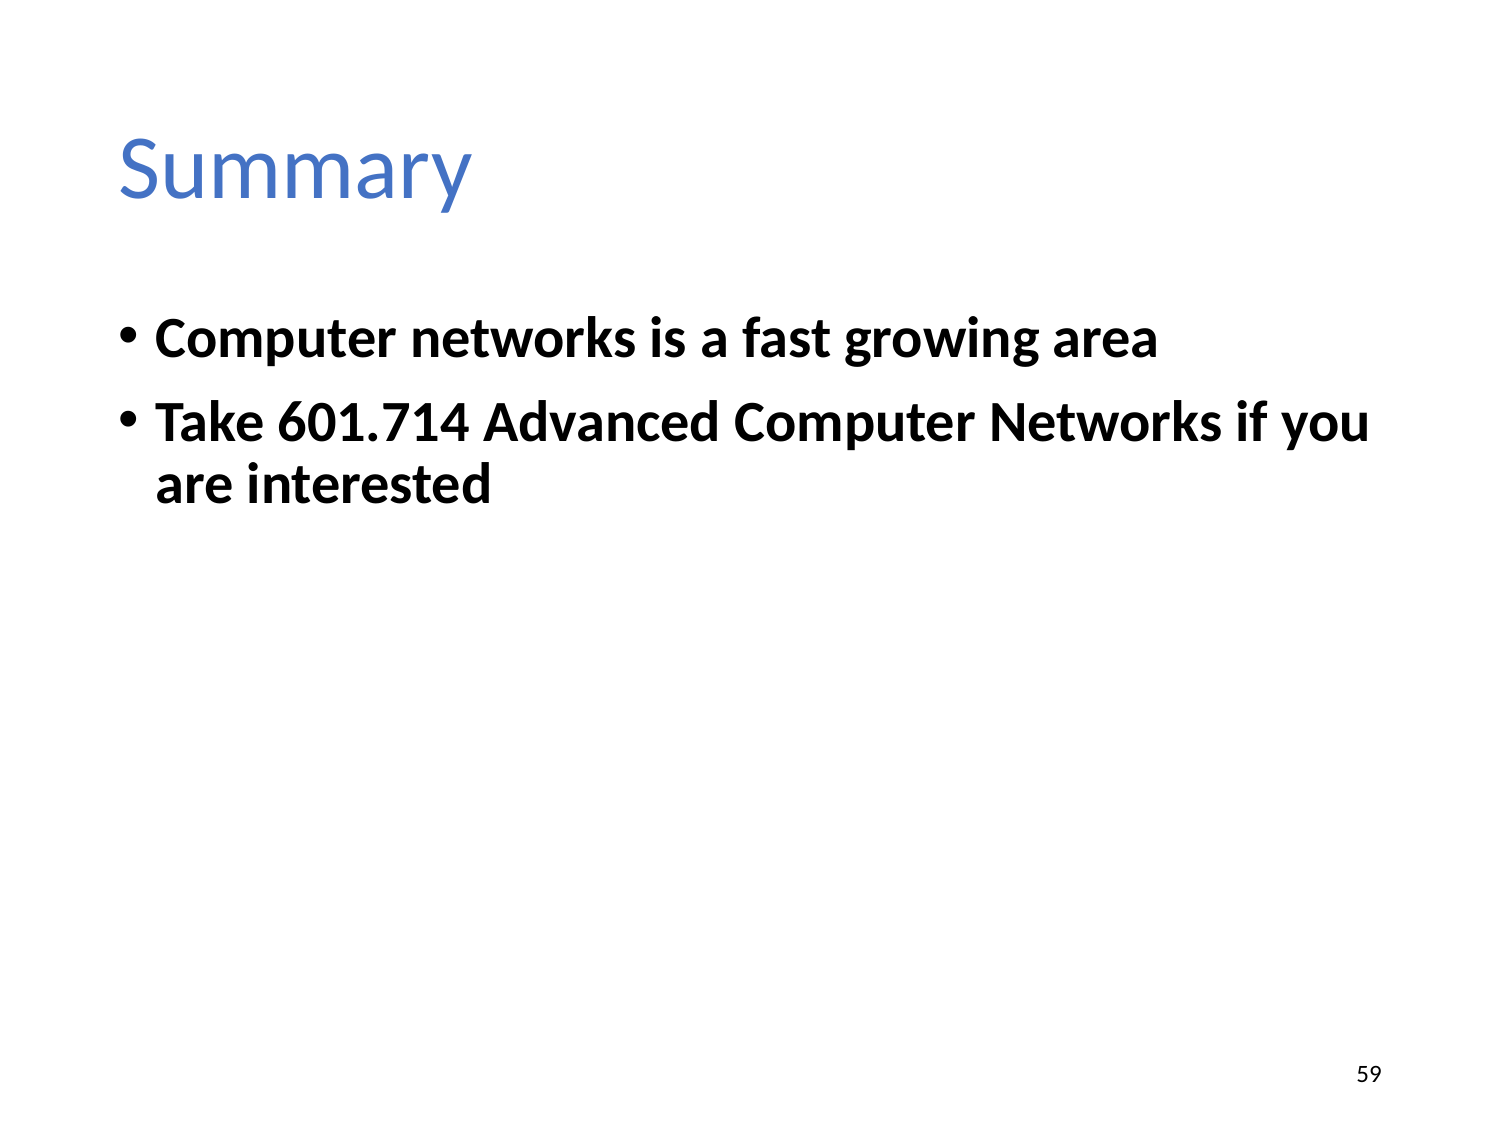

# Summary
Computer networks is a fast growing area
Take 601.714 Advanced Computer Networks if you are interested
59